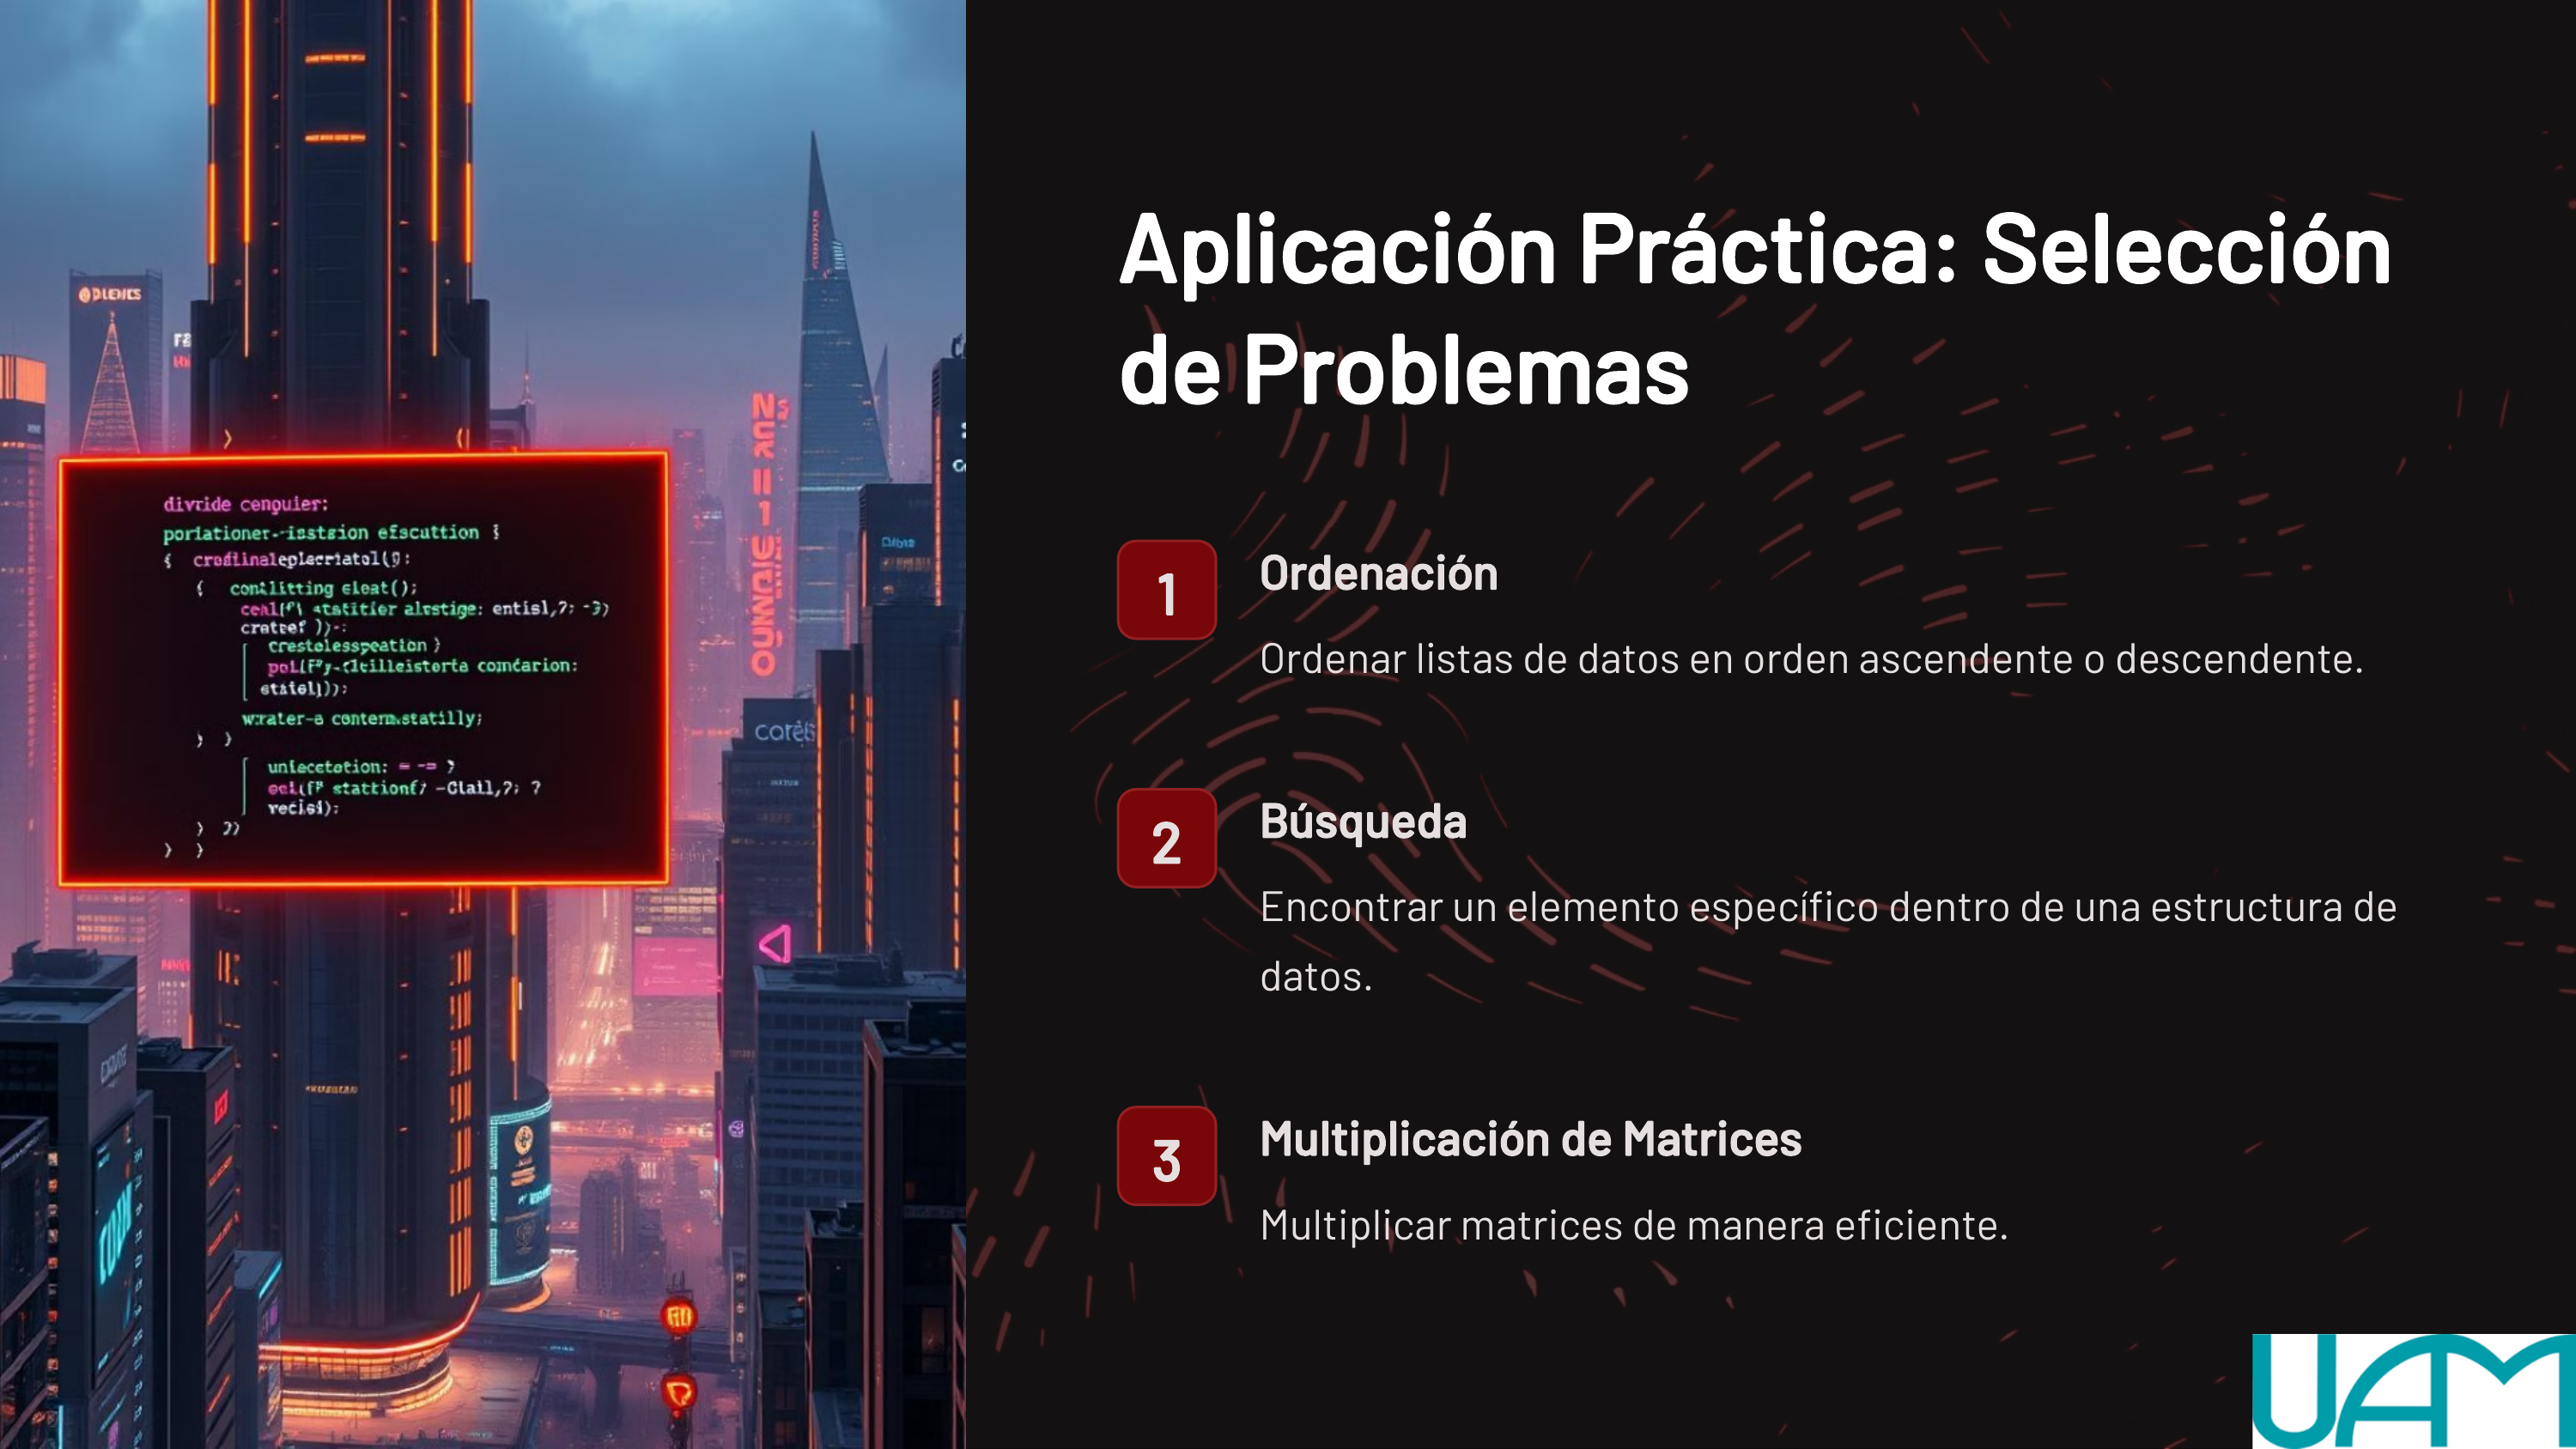

Aplicación Práctica: Selección de Problemas
Ordenación

1
Ordenar listas de datos en orden ascendente o descendente.
Búsqueda

2
Encontrar un elemento específico dentro de una estructura de datos.
Multiplicación de Matrices

3
Multiplicar matrices de manera eficiente.